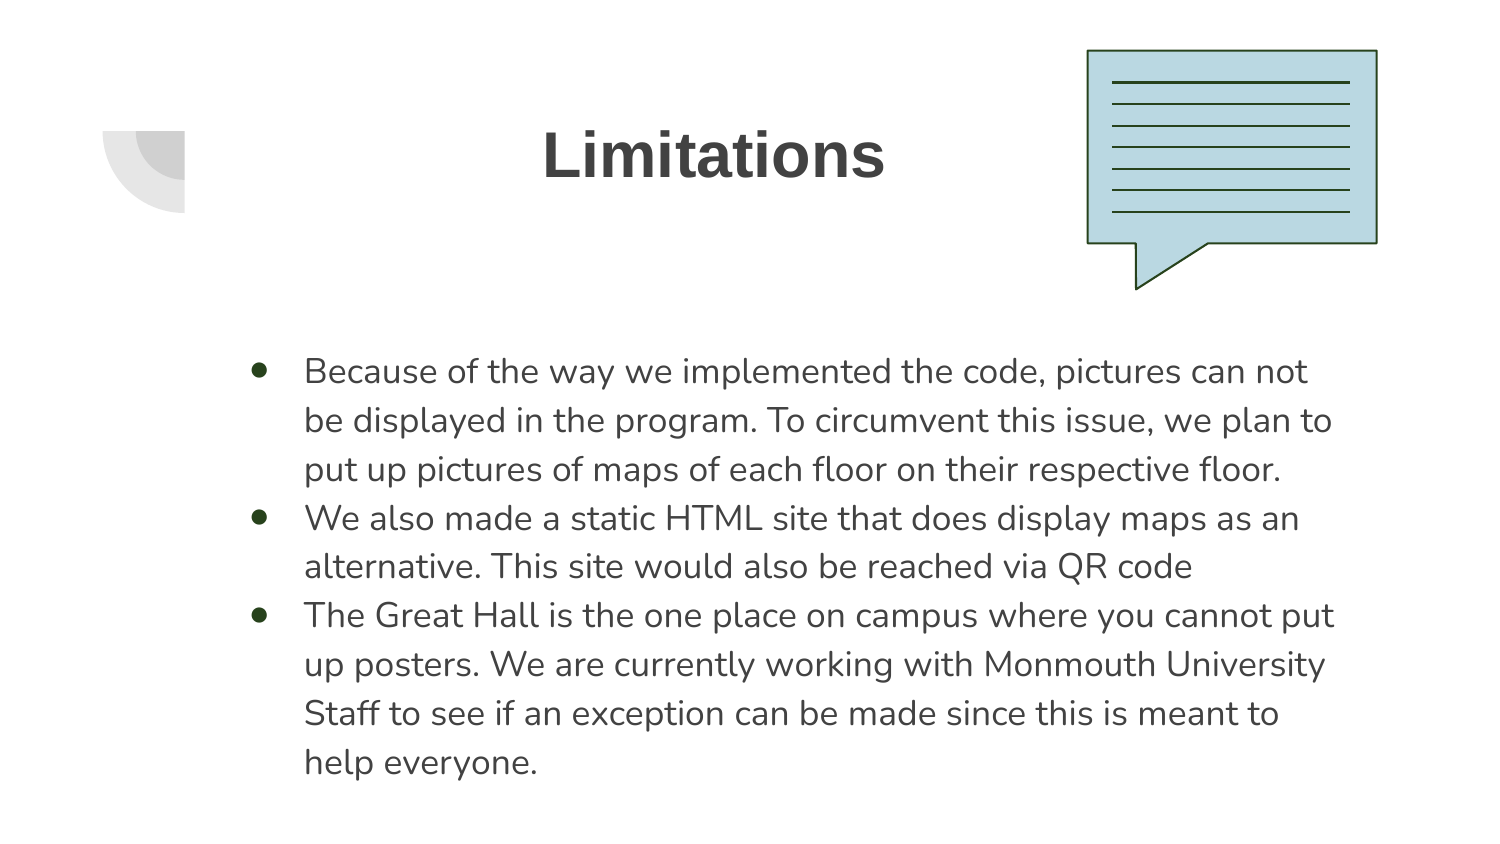

# Limitations
Because of the way we implemented the code, pictures can not be displayed in the program. To circumvent this issue, we plan to put up pictures of maps of each floor on their respective floor.
We also made a static HTML site that does display maps as an alternative. This site would also be reached via QR code
The Great Hall is the one place on campus where you cannot put up posters. We are currently working with Monmouth University Staff to see if an exception can be made since this is meant to help everyone.